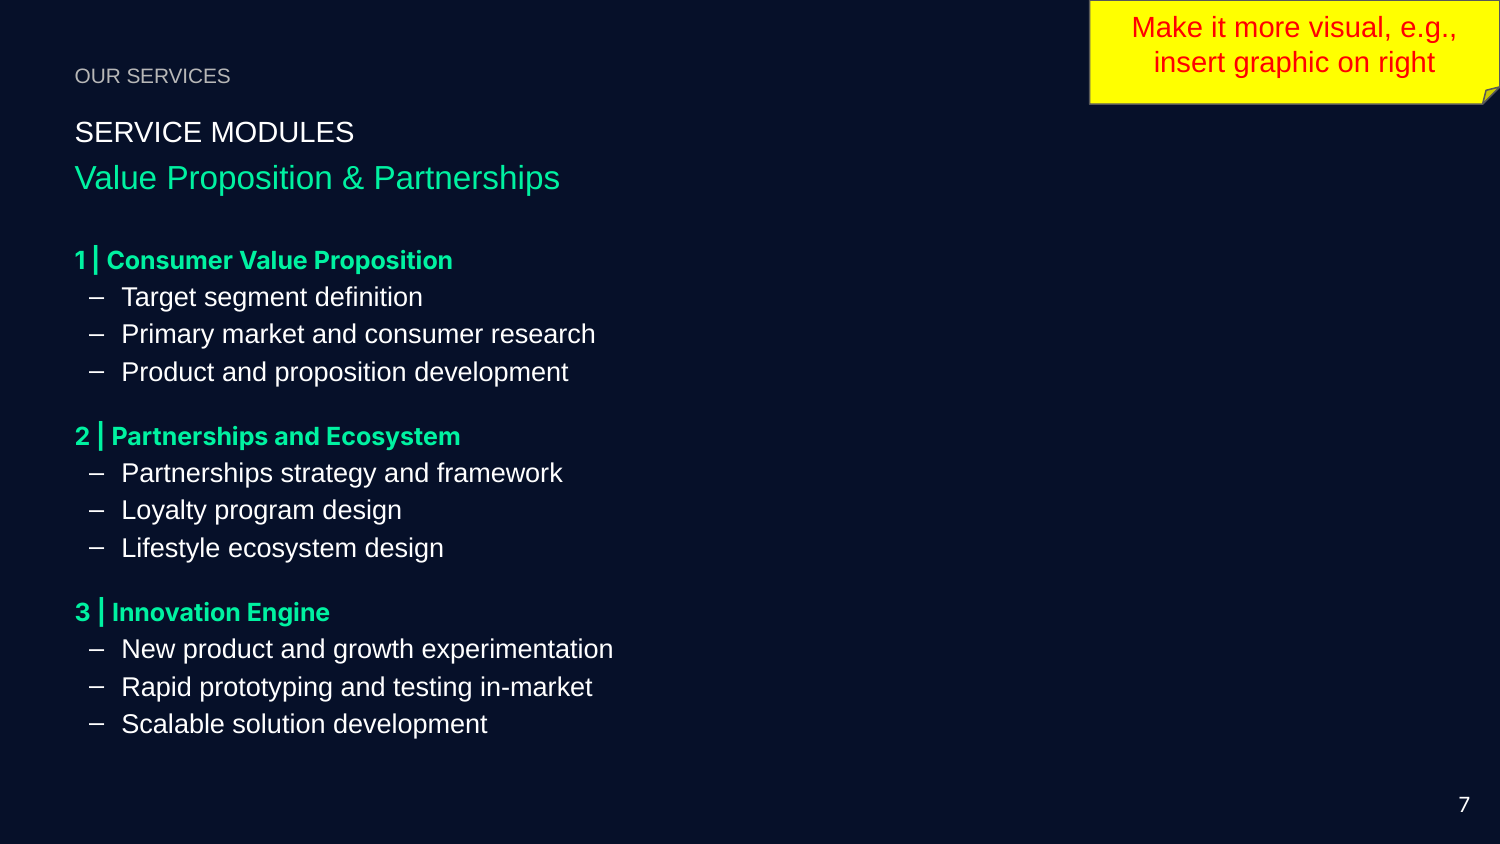

Make it more visual, e.g., insert graphic on right
OUR SERVICES
SERVICE MODULES
Value Proposition & Partnerships
1 | Consumer Value Proposition
Target segment definition
Primary market and consumer research
Product and proposition development
2 | Partnerships and Ecosystem
Partnerships strategy and framework
Loyalty program design
Lifestyle ecosystem design
3 | Innovation Engine
New product and growth experimentation
Rapid prototyping and testing in-market
Scalable solution development
7